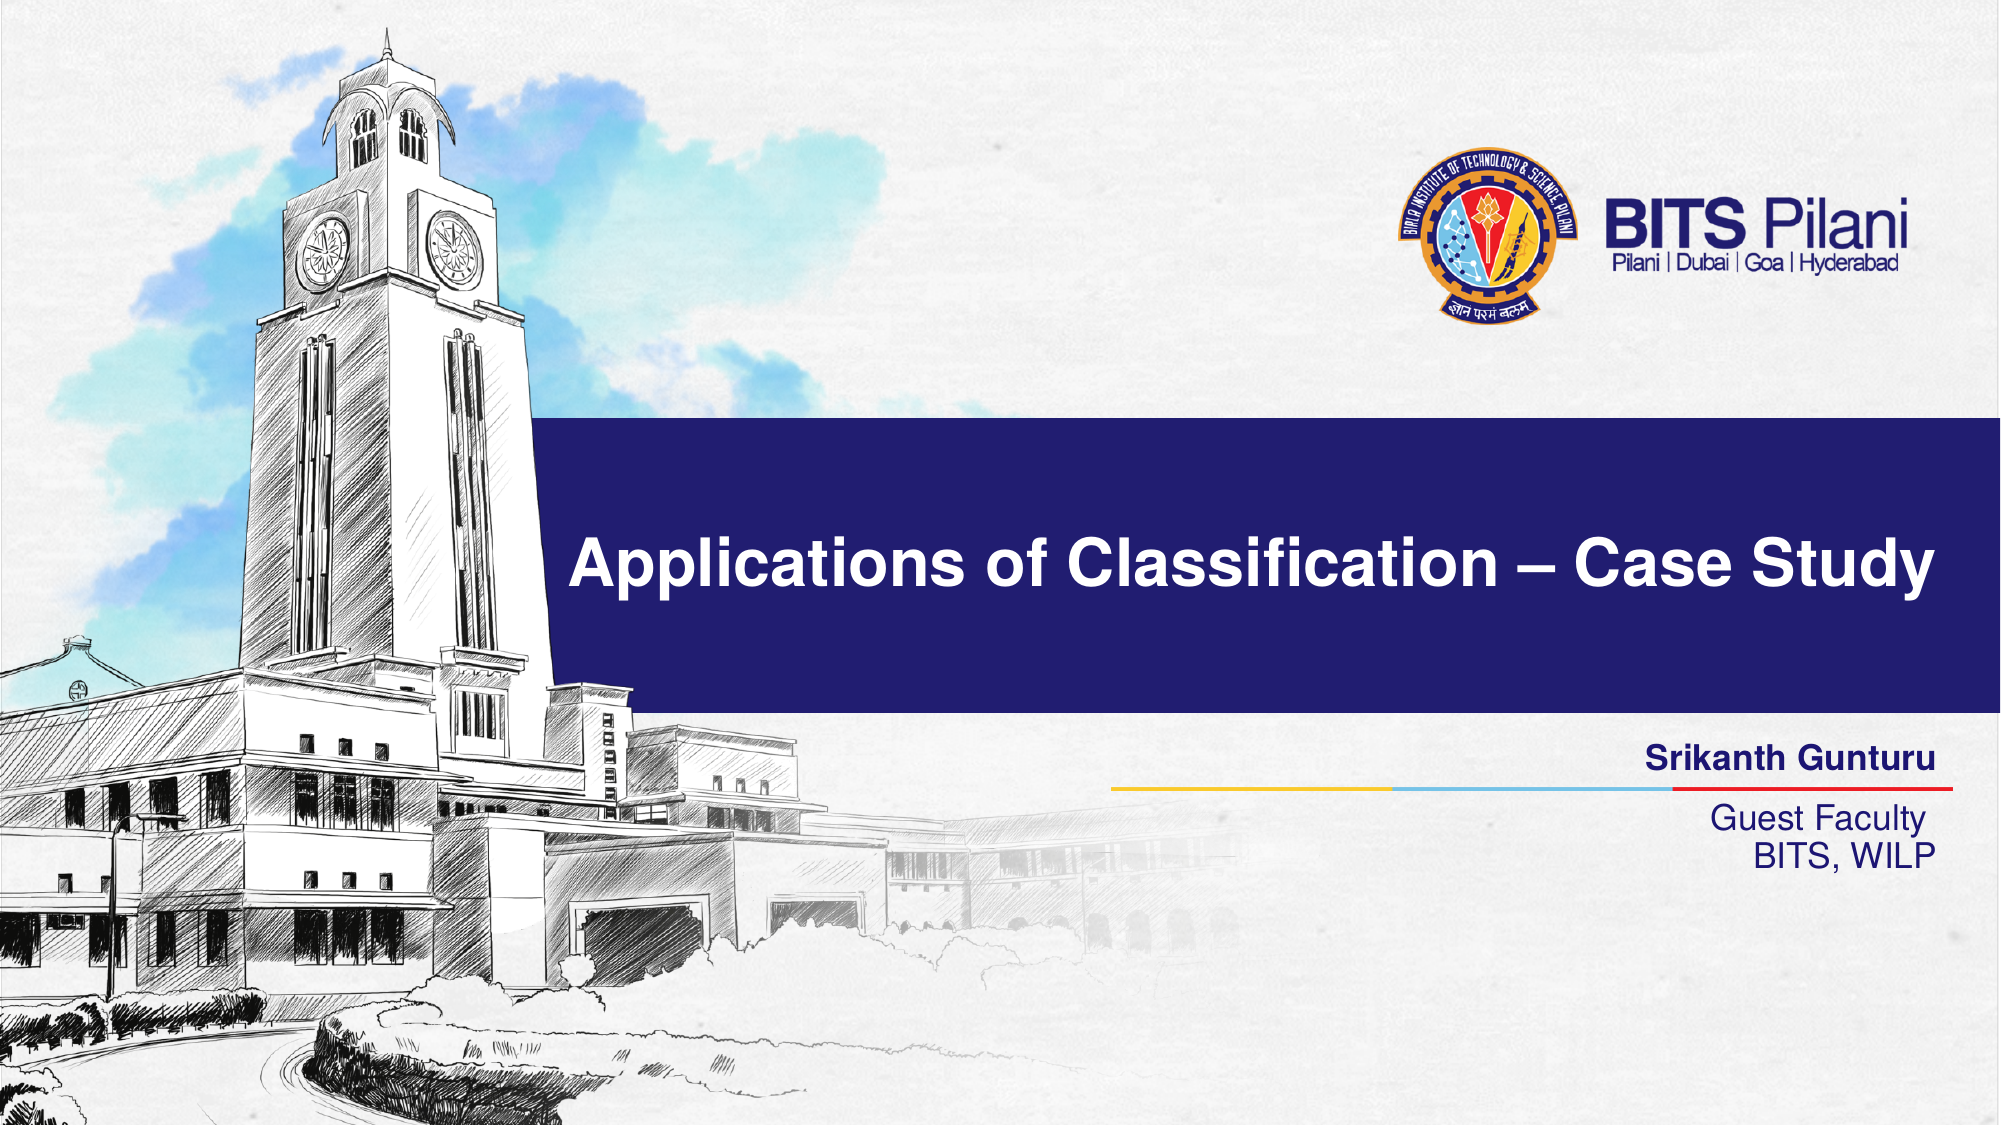

# Applications of Classification – Case Study
Srikanth Gunturu
Guest Faculty
BITS, WILP